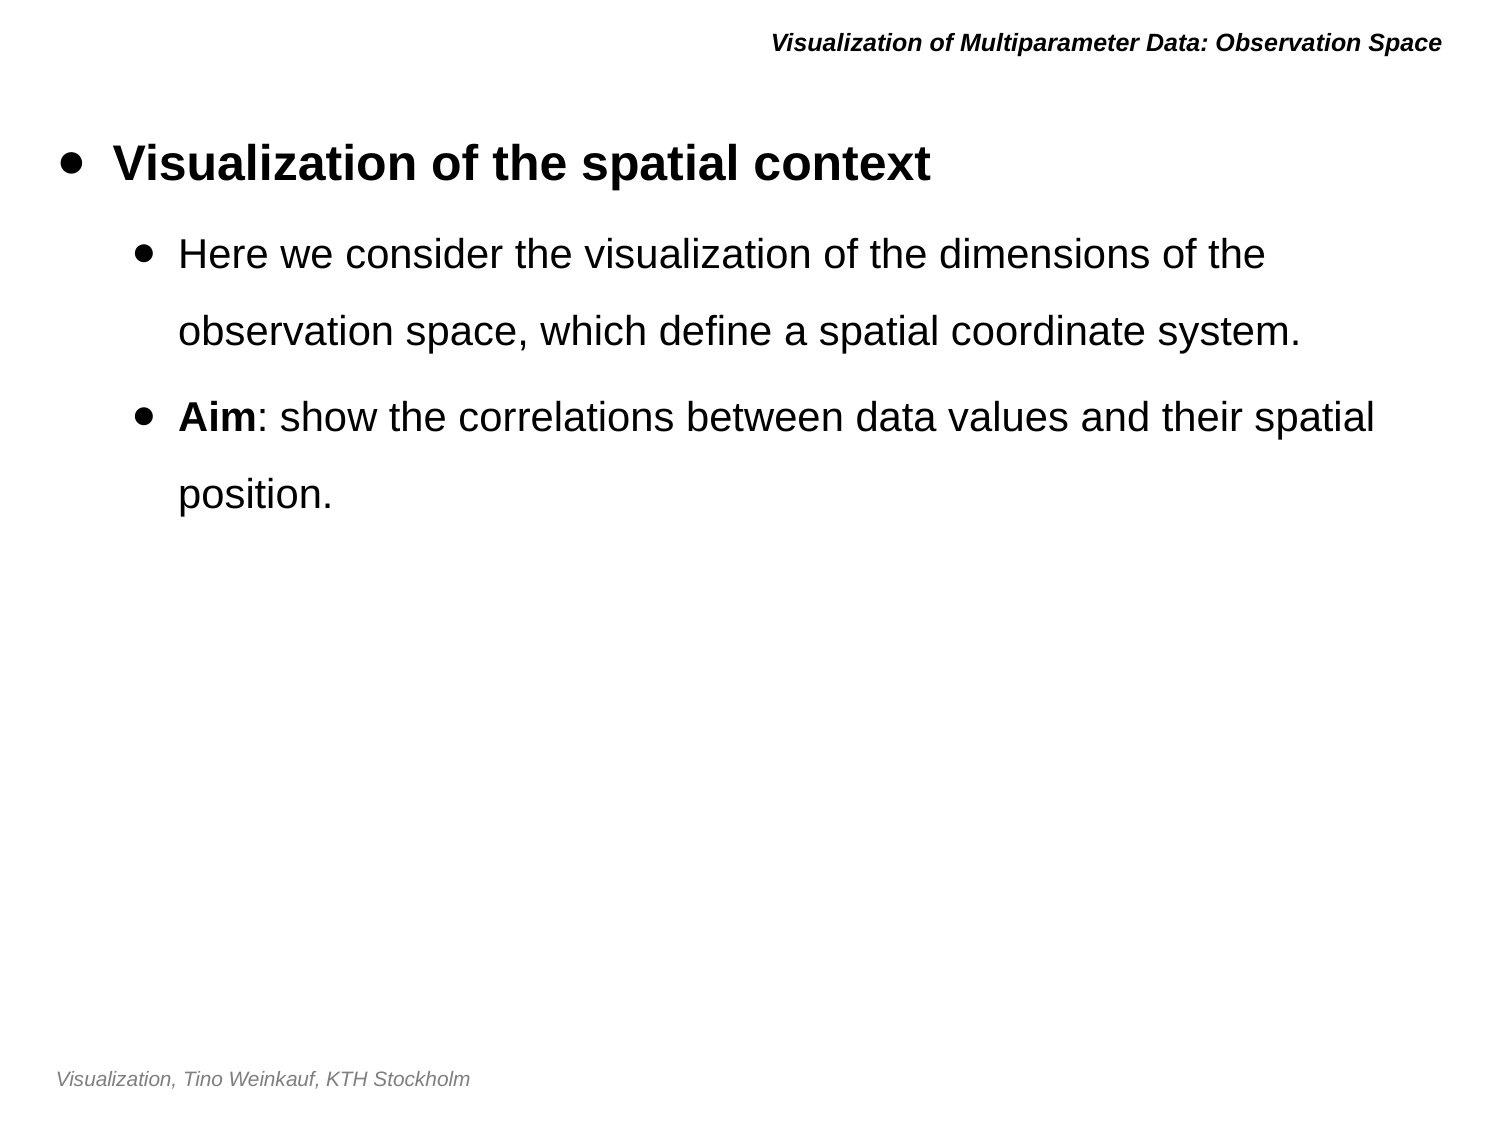

# Visualization of Multiparameter Data: Observation Space
Visualization of the spatial context
Here we consider the visualization of the dimensions of the observation space, which define a spatial coordinate system.
Aim: show the correlations between data values and their spatial position.